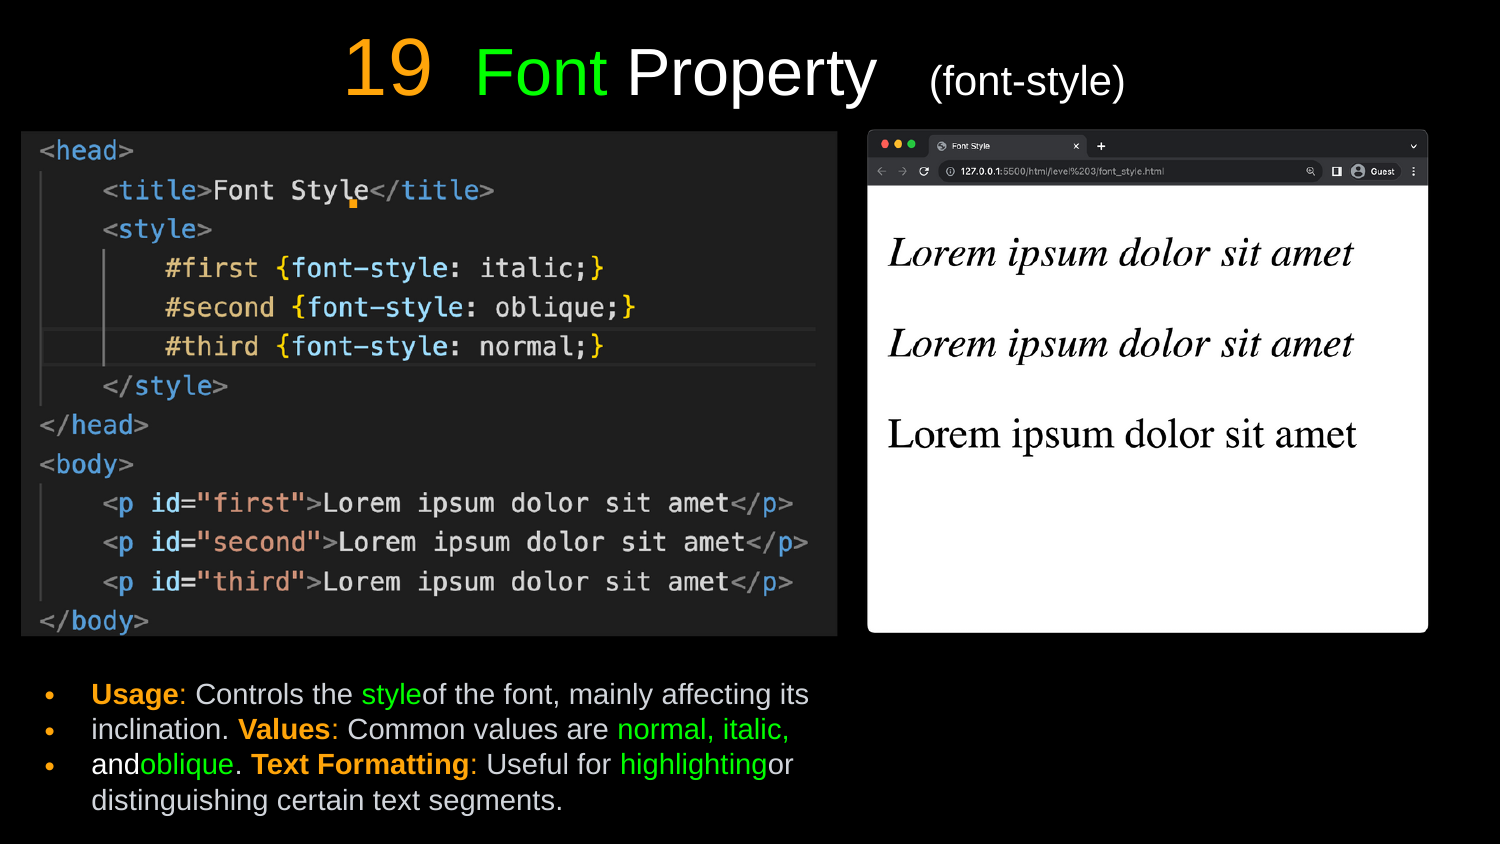

19.
Font Property
(font-style)

Usage: Controls the styleof the font, mainly affecting its inclination. Values: Common values are normal, italic, andoblique. Text Formatting: Useful for highlightingor distinguishing certain text segments.
• • •